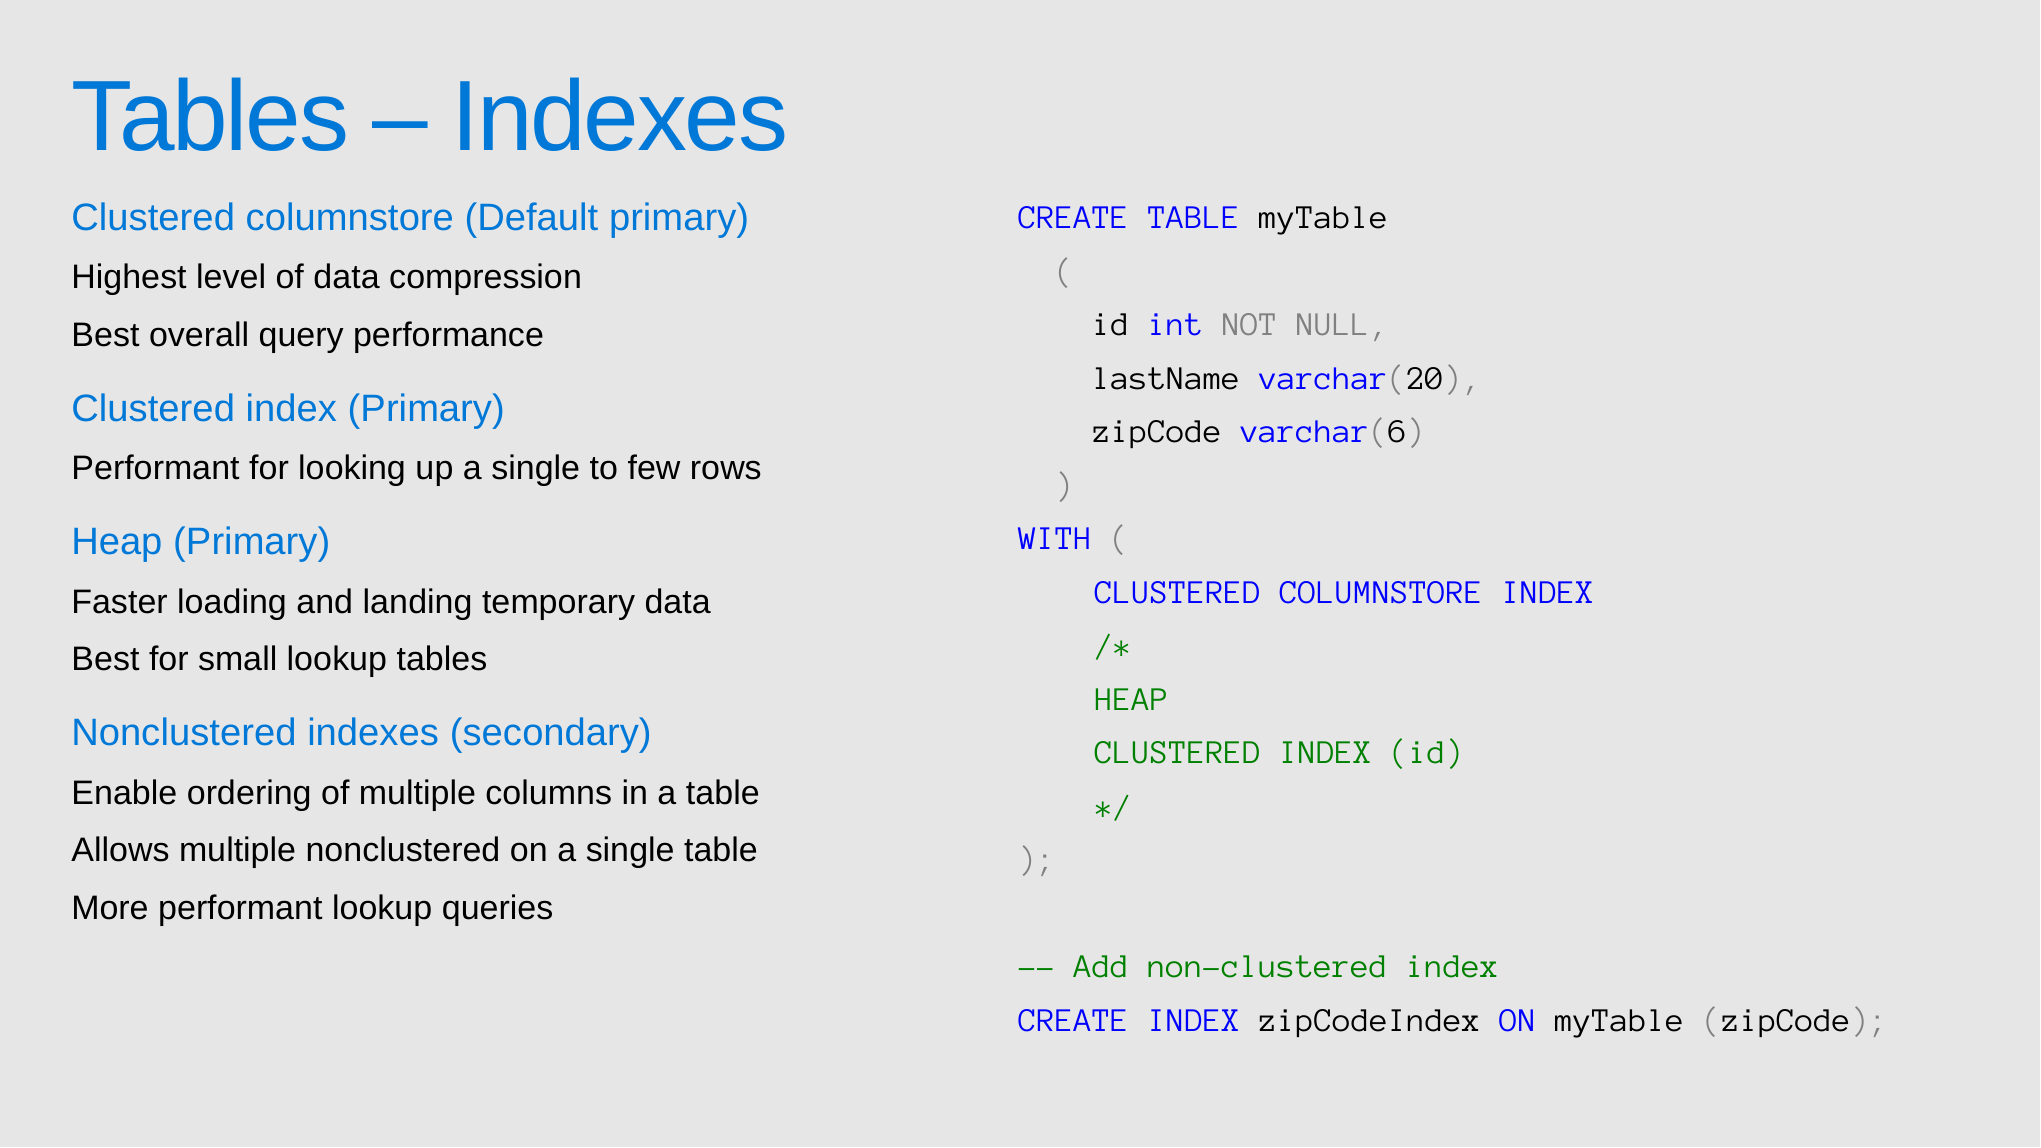

# Tables – Indexes
Clustered columnstore (Default primary)
Highest level of data compression
Best overall query performance
Clustered index (Primary)
Performant for looking up a single to few rows
Heap (Primary)
Faster loading and landing temporary data
Best for small lookup tables
Nonclustered indexes (secondary)
Enable ordering of multiple columns in a table
Allows multiple nonclustered on a single table
More performant lookup queries
CREATE TABLE myTable
  (
    id int NOT NULL,
    lastName varchar(20),
    zipCode varchar(6)
  )
WITH (
CLUSTERED COLUMNSTORE INDEX
/*
HEAP
CLUSTERED INDEX (id)
*/
);

-- Add non-clustered index
CREATE INDEX zipCodeIndex ON myTable (zipCode);